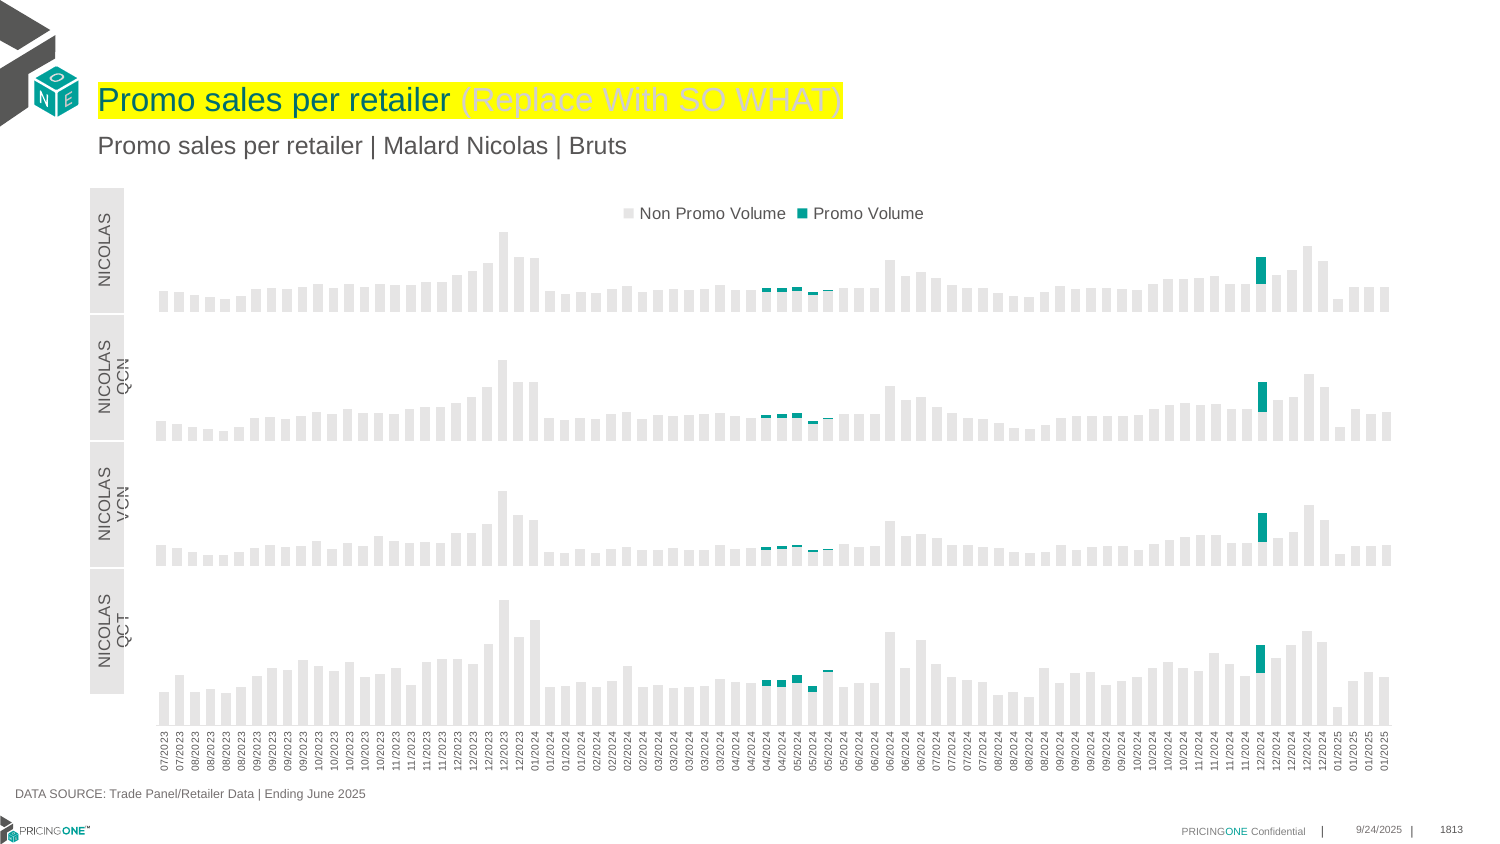

# Promo sales per retailer (Replace With SO WHAT)
Promo sales per retailer | Malard Nicolas | Bruts
| NICOLAS |
| --- |
| NICOLAS QCN |
| NICOLAS VCN |
| NICOLAS QCT |

### Chart

| Category | Non Promo Volume | Promo Volume |
|---|---|---|
| 45130 | 2290.0 | 0.0 |
| 45137 | 2227.0 | 0.0 |
| 45144 | 1850.0 | 0.0 |
| 45151 | 1657.0 | 0.0 |
| 45158 | 1505.0 | 0.0 |
| 45165 | 1834.0 | 0.0 |
| 45172 | 2546.0 | 0.0 |
| 45179 | 2646.0 | 0.0 |
| 45186 | 2610.0 | 0.0 |
| 45193 | 2833.0 | 0.0 |
| 45200 | 3147.0 | 0.0 |
| 45207 | 2653.0 | 0.0 |
| 45214 | 3166.0 | 0.0 |
| 45221 | 2782.0 | 0.0 |
| 45228 | 3079.0 | 0.0 |
| 45235 | 3053.0 | 0.0 |
| 45242 | 3020.0 | 0.0 |
| 45249 | 3359.0 | 0.0 |
| 45256 | 3379.0 | 0.0 |
| 45263 | 4168.0 | 0.0 |
| 45270 | 4578.0 | 0.0 |
| 45277 | 5487.0 | 0.0 |
| 45284 | 8923.0 | 0.0 |
| 45291 | 6097.0 | 0.0 |
| 45298 | 5999.0 | 0.0 |
| 45305 | 2299.0 | 0.0 |
| 45312 | 2033.0 | 0.0 |
| 45319 | 2271.0 | 0.0 |
| 45326 | 2156.0 | 0.0 |
| 45333 | 2570.0 | 0.0 |
| 45340 | 2849.0 | 0.0 |
| 45347 | 2213.0 | 0.0 |
| 45354 | 2457.0 | 0.0 |
| 45361 | 2508.0 | 0.0 |
| 45368 | 2499.0 | 0.0 |
| 45375 | 2558.0 | 0.0 |
| 45382 | 3015.0 | 0.0 |
| 45389 | 2431.0 | 0.0 |
| 45396 | 2406.0 | 0.0 |
| 45403 | 2265.0 | 362.0 |
| 45410 | 2224.0 | 431.0 |
| 45417 | 2363.0 | 443.0 |
| 45424 | 1896.0 | 321.0 |
| 45431 | 2412.0 | 74.0 |
| 45438 | 2701.0 | 0.0 |
| 45445 | 2649.0 | 0.0 |
| 45452 | 2716.0 | 0.0 |
| 45459 | 5806.0 | 0.0 |
| 45466 | 3981.0 | 0.0 |
| 45473 | 4464.0 | 0.0 |
| 45480 | 3753.0 | 0.0 |
| 45487 | 2985.0 | 0.0 |
| 45494 | 2629.0 | 0.0 |
| 45501 | 2654.0 | 0.0 |
| 45508 | 2106.0 | 0.0 |
| 45515 | 1830.0 | 0.0 |
| 45522 | 1710.0 | 0.0 |
| 45529 | 2204.0 | 0.0 |
| 45536 | 2893.0 | 0.0 |
| 45543 | 2605.0 | 0.0 |
| 45550 | 2622.0 | 0.0 |
| 45557 | 2622.0 | 0.0 |
| 45564 | 2617.0 | 0.0 |
| 45571 | 2467.0 | 0.0 |
| 45578 | 3173.0 | 0.0 |
| 45585 | 3636.0 | 0.0 |
| 45592 | 3676.0 | 0.0 |
| 45599 | 3820.0 | 0.0 |
| 45606 | 3977.0 | 0.0 |
| 45613 | 3134.0 | 0.0 |
| 45620 | 3126.0 | 0.0 |
| 45627 | 3150.0 | 2989.0 |
| 45634 | 4139.0 | 0.0 |
| 45641 | 4670.0 | 0.0 |
| 45648 | 7348.0 | 0.0 |
| 45655 | 5669.0 | 0.0 |
| 45662 | 1460.0 | 0.0 |
| 45669 | 2788.0 | 0.0 |
| 45676 | 2823.0 | 0.0 |
| 45683 | 2814.0 | 0.0 |

### Chart

| Category | Non Promo Volume | Promo Volume |
|---|---|---|
| 45130 | 929.0 | 0.0 |
| 45137 | 795.0 | 0.0 |
| 45144 | 645.0 | 0.0 |
| 45151 | 557.0 | 0.0 |
| 45158 | 471.0 | 0.0 |
| 45165 | 664.0 | 0.0 |
| 45172 | 1039.0 | 0.0 |
| 45179 | 1087.0 | 0.0 |
| 45186 | 993.0 | 0.0 |
| 45193 | 1148.0 | 0.0 |
| 45200 | 1336.0 | 0.0 |
| 45207 | 1243.0 | 0.0 |
| 45214 | 1465.0 | 0.0 |
| 45221 | 1280.0 | 0.0 |
| 45228 | 1282.0 | 0.0 |
| 45235 | 1259.0 | 0.0 |
| 45242 | 1491.0 | 0.0 |
| 45249 | 1575.0 | 0.0 |
| 45256 | 1554.0 | 0.0 |
| 45263 | 1747.0 | 0.0 |
| 45270 | 2021.0 | 0.0 |
| 45277 | 2485.0 | 0.0 |
| 45284 | 3715.0 | 0.0 |
| 45291 | 2689.0 | 0.0 |
| 45298 | 2710.0 | 0.0 |
| 45305 | 1072.0 | 0.0 |
| 45312 | 964.0 | 0.0 |
| 45319 | 1060.0 | 0.0 |
| 45326 | 1035.0 | 0.0 |
| 45333 | 1249.0 | 0.0 |
| 45340 | 1319.0 | 0.0 |
| 45347 | 1031.0 | 0.0 |
| 45354 | 1180.0 | 0.0 |
| 45361 | 1136.0 | 0.0 |
| 45368 | 1199.0 | 0.0 |
| 45375 | 1249.0 | 0.0 |
| 45382 | 1292.0 | 0.0 |
| 45389 | 1155.0 | 0.0 |
| 45396 | 1058.0 | 0.0 |
| 45403 | 1051.0 | 161.0 |
| 45410 | 1038.0 | 226.0 |
| 45417 | 1047.0 | 228.0 |
| 45424 | 763.0 | 147.0 |
| 45431 | 1042.0 | 31.0 |
| 45438 | 1229.0 | 0.0 |
| 45445 | 1258.0 | 0.0 |
| 45452 | 1257.0 | 0.0 |
| 45459 | 2504.0 | 0.0 |
| 45466 | 1874.0 | 0.0 |
| 45473 | 2002.0 | 0.0 |
| 45480 | 1573.0 | 0.0 |
| 45487 | 1290.0 | 0.0 |
| 45494 | 1077.0 | 0.0 |
| 45501 | 1021.0 | 0.0 |
| 45508 | 809.0 | 0.0 |
| 45515 | 598.0 | 0.0 |
| 45522 | 536.0 | 0.0 |
| 45529 | 748.0 | 0.0 |
| 45536 | 1080.0 | 0.0 |
| 45543 | 1145.0 | 0.0 |
| 45550 | 1170.0 | 0.0 |
| 45557 | 1161.0 | 0.0 |
| 45564 | 1167.0 | 0.0 |
| 45571 | 1219.0 | 0.0 |
| 45578 | 1459.0 | 0.0 |
| 45585 | 1667.0 | 0.0 |
| 45592 | 1722.0 | 0.0 |
| 45599 | 1651.0 | 0.0 |
| 45606 | 1695.0 | 0.0 |
| 45613 | 1458.0 | 0.0 |
| 45620 | 1465.0 | 0.0 |
| 45627 | 1320.0 | 1390.0 |
| 45634 | 1871.0 | 0.0 |
| 45641 | 2028.0 | 0.0 |
| 45648 | 3074.0 | 0.0 |
| 45655 | 2481.0 | 0.0 |
| 45662 | 658.0 | 0.0 |
| 45669 | 1454.0 | 0.0 |
| 45676 | 1247.0 | 0.0 |
| 45683 | 1338.0 | 0.0 |

### Chart

| Category | Non Promo Volume | Promo Volume |
|---|---|---|
| 45130 | 596.0 | 0.0 |
| 45137 | 532.0 | 0.0 |
| 45144 | 414.0 | 0.0 |
| 45151 | 311.0 | 0.0 |
| 45158 | 310.0 | 0.0 |
| 45165 | 401.0 | 0.0 |
| 45172 | 526.0 | 0.0 |
| 45179 | 591.0 | 0.0 |
| 45186 | 547.0 | 0.0 |
| 45193 | 581.0 | 0.0 |
| 45200 | 722.0 | 0.0 |
| 45207 | 499.0 | 0.0 |
| 45214 | 655.0 | 0.0 |
| 45221 | 583.0 | 0.0 |
| 45228 | 859.0 | 0.0 |
| 45235 | 707.0 | 0.0 |
| 45242 | 662.0 | 0.0 |
| 45249 | 700.0 | 0.0 |
| 45256 | 650.0 | 0.0 |
| 45263 | 947.0 | 0.0 |
| 45270 | 940.0 | 0.0 |
| 45277 | 1217.0 | 0.0 |
| 45284 | 2156.0 | 0.0 |
| 45291 | 1454.0 | 0.0 |
| 45298 | 1306.0 | 0.0 |
| 45305 | 419.0 | 0.0 |
| 45312 | 377.0 | 0.0 |
| 45319 | 486.0 | 0.0 |
| 45326 | 379.0 | 0.0 |
| 45333 | 484.0 | 0.0 |
| 45340 | 545.0 | 0.0 |
| 45347 | 457.0 | 0.0 |
| 45354 | 476.0 | 0.0 |
| 45361 | 511.0 | 0.0 |
| 45368 | 474.0 | 0.0 |
| 45375 | 468.0 | 0.0 |
| 45382 | 596.0 | 0.0 |
| 45389 | 494.0 | 0.0 |
| 45396 | 531.0 | 0.0 |
| 45403 | 468.0 | 77.0 |
| 45410 | 492.0 | 73.0 |
| 45417 | 541.0 | 78.0 |
| 45424 | 402.0 | 72.0 |
| 45431 | 477.0 | 18.0 |
| 45438 | 644.0 | 0.0 |
| 45445 | 546.0 | 0.0 |
| 45452 | 572.0 | 0.0 |
| 45459 | 1296.0 | 0.0 |
| 45466 | 871.0 | 0.0 |
| 45473 | 929.0 | 0.0 |
| 45480 | 809.0 | 0.0 |
| 45487 | 614.0 | 0.0 |
| 45494 | 603.0 | 0.0 |
| 45501 | 541.0 | 0.0 |
| 45508 | 532.0 | 0.0 |
| 45515 | 401.0 | 0.0 |
| 45522 | 381.0 | 0.0 |
| 45529 | 415.0 | 0.0 |
| 45536 | 611.0 | 0.0 |
| 45543 | 477.0 | 0.0 |
| 45550 | 544.0 | 0.0 |
| 45557 | 588.0 | 0.0 |
| 45564 | 582.0 | 0.0 |
| 45571 | 456.0 | 0.0 |
| 45578 | 636.0 | 0.0 |
| 45585 | 746.0 | 0.0 |
| 45592 | 838.0 | 0.0 |
| 45599 | 882.0 | 0.0 |
| 45606 | 894.0 | 0.0 |
| 45613 | 650.0 | 0.0 |
| 45620 | 659.0 | 0.0 |
| 45627 | 687.0 | 819.0 |
| 45634 | 815.0 | 0.0 |
| 45641 | 980.0 | 0.0 |
| 45648 | 1738.0 | 0.0 |
| 45655 | 1319.0 | 0.0 |
| 45662 | 363.0 | 0.0 |
| 45669 | 567.0 | 0.0 |
| 45676 | 563.0 | 0.0 |
| 45683 | 604.0 | 0.0 |

### Chart

| Category | Non Promo Volume | Promo Volume |
|---|---|---|
| 45130 | 217.0 | 0.0 |
| 45137 | 329.0 | 0.0 |
| 45144 | 218.0 | 0.0 |
| 45151 | 235.0 | 0.0 |
| 45158 | 210.0 | 0.0 |
| 45165 | 251.0 | 0.0 |
| 45172 | 321.0 | 0.0 |
| 45179 | 376.0 | 0.0 |
| 45186 | 362.0 | 0.0 |
| 45193 | 424.0 | 0.0 |
| 45200 | 389.0 | 0.0 |
| 45207 | 358.0 | 0.0 |
| 45214 | 415.0 | 0.0 |
| 45221 | 314.0 | 0.0 |
| 45228 | 334.0 | 0.0 |
| 45235 | 377.0 | 0.0 |
| 45242 | 263.0 | 0.0 |
| 45249 | 414.0 | 0.0 |
| 45256 | 432.0 | 0.0 |
| 45263 | 432.0 | 0.0 |
| 45270 | 398.0 | 0.0 |
| 45277 | 531.0 | 0.0 |
| 45284 | 816.0 | 0.0 |
| 45291 | 579.0 | 0.0 |
| 45298 | 685.0 | 0.0 |
| 45305 | 251.0 | 0.0 |
| 45312 | 258.0 | 0.0 |
| 45319 | 282.0 | 0.0 |
| 45326 | 253.0 | 0.0 |
| 45333 | 289.0 | 0.0 |
| 45340 | 390.0 | 0.0 |
| 45347 | 250.0 | 0.0 |
| 45354 | 265.0 | 0.0 |
| 45361 | 244.0 | 0.0 |
| 45368 | 248.0 | 0.0 |
| 45375 | 254.0 | 0.0 |
| 45382 | 304.0 | 0.0 |
| 45389 | 280.0 | 0.0 |
| 45396 | 275.0 | 0.0 |
| 45403 | 258.0 | 41.0 |
| 45410 | 252.0 | 43.0 |
| 45417 | 276.0 | 51.0 |
| 45424 | 217.0 | 39.0 |
| 45431 | 348.0 | 11.0 |
| 45438 | 247.0 | 0.0 |
| 45445 | 276.0 | 0.0 |
| 45452 | 276.0 | 0.0 |
| 45459 | 611.0 | 0.0 |
| 45466 | 376.0 | 0.0 |
| 45473 | 558.0 | 0.0 |
| 45480 | 402.0 | 0.0 |
| 45487 | 314.0 | 0.0 |
| 45494 | 294.0 | 0.0 |
| 45501 | 284.0 | 0.0 |
| 45508 | 198.0 | 0.0 |
| 45515 | 219.0 | 0.0 |
| 45522 | 184.0 | 0.0 |
| 45529 | 373.0 | 0.0 |
| 45536 | 274.0 | 0.0 |
| 45543 | 343.0 | 0.0 |
| 45550 | 350.0 | 0.0 |
| 45557 | 263.0 | 0.0 |
| 45564 | 291.0 | 0.0 |
| 45571 | 314.0 | 0.0 |
| 45578 | 377.0 | 0.0 |
| 45585 | 414.0 | 0.0 |
| 45592 | 377.0 | 0.0 |
| 45599 | 354.0 | 0.0 |
| 45606 | 472.0 | 0.0 |
| 45613 | 400.0 | 0.0 |
| 45620 | 322.0 | 0.0 |
| 45627 | 342.0 | 185.0 |
| 45634 | 439.0 | 0.0 |
| 45641 | 525.0 | 0.0 |
| 45648 | 615.0 | 0.0 |
| 45655 | 543.0 | 0.0 |
| 45662 | 120.0 | 0.0 |
| 45669 | 287.0 | 0.0 |
| 45676 | 349.0 | 0.0 |
| 45683 | 314.0 | 0.0 |
DATA SOURCE: Trade Panel/Retailer Data | Ending June 2025

9/24/2025
1813